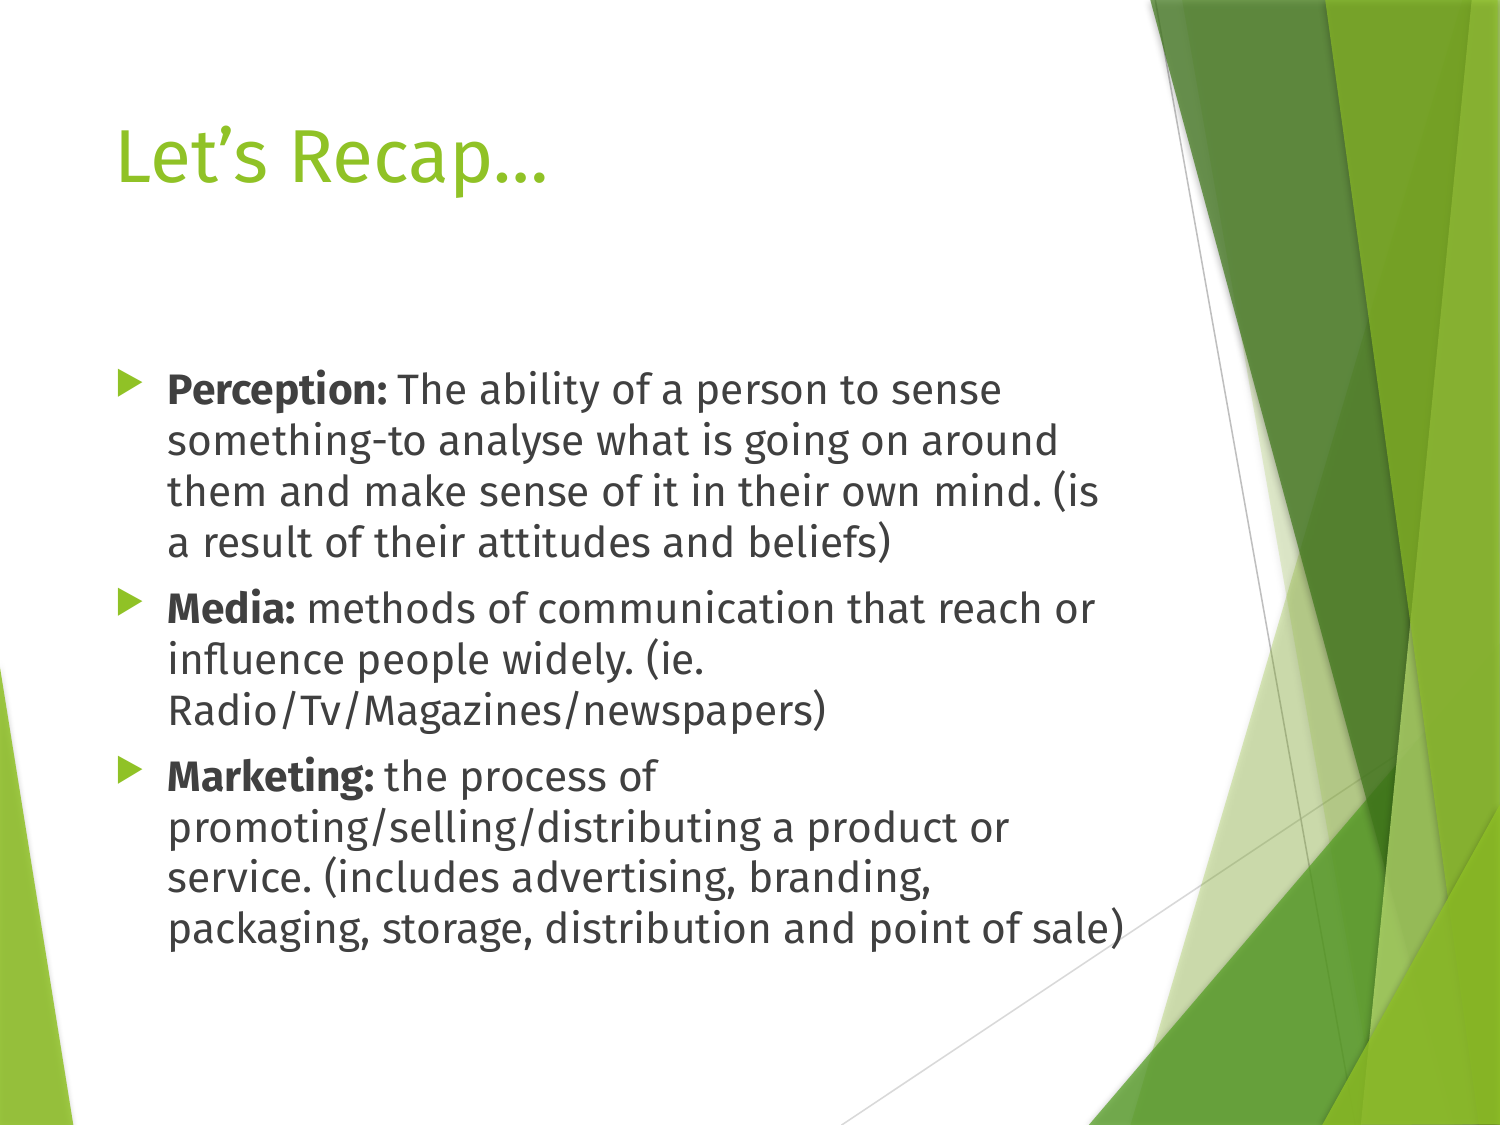

# Let’s Recap…
Perception: The ability of a person to sense something-to analyse what is going on around them and make sense of it in their own mind. (is a result of their attitudes and beliefs)
Media: methods of communication that reach or influence people widely. (ie. Radio/Tv/Magazines/newspapers)
Marketing: the process of promoting/selling/distributing a product or service. (includes advertising, branding, packaging, storage, distribution and point of sale)